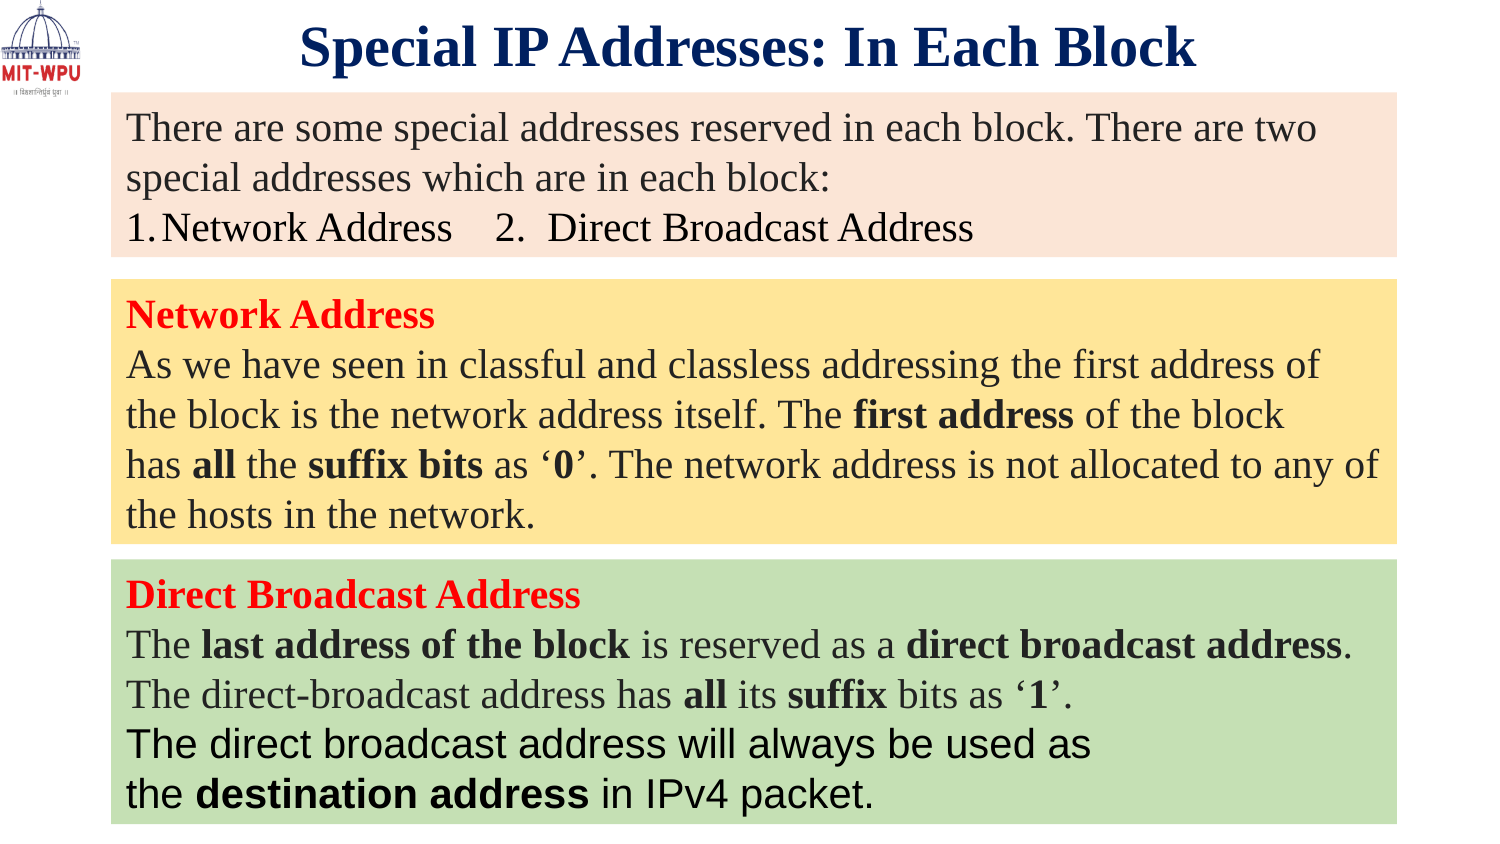

Special IP Addresses: In Each Block
There are some special addresses reserved in each block. There are two special addresses which are in each block:
Network Address    2.  Direct Broadcast Address
Network Address
As we have seen in classful and classless addressing the first address of the block is the network address itself. The first address of the block has all the suffix bits as ‘0’. The network address is not allocated to any of the hosts in the network.
Direct Broadcast Address
The last address of the block is reserved as a direct broadcast address. The direct-broadcast address has all its suffix bits as ‘1’.
The direct broadcast address will always be used as the destination address in IPv4 packet.
51